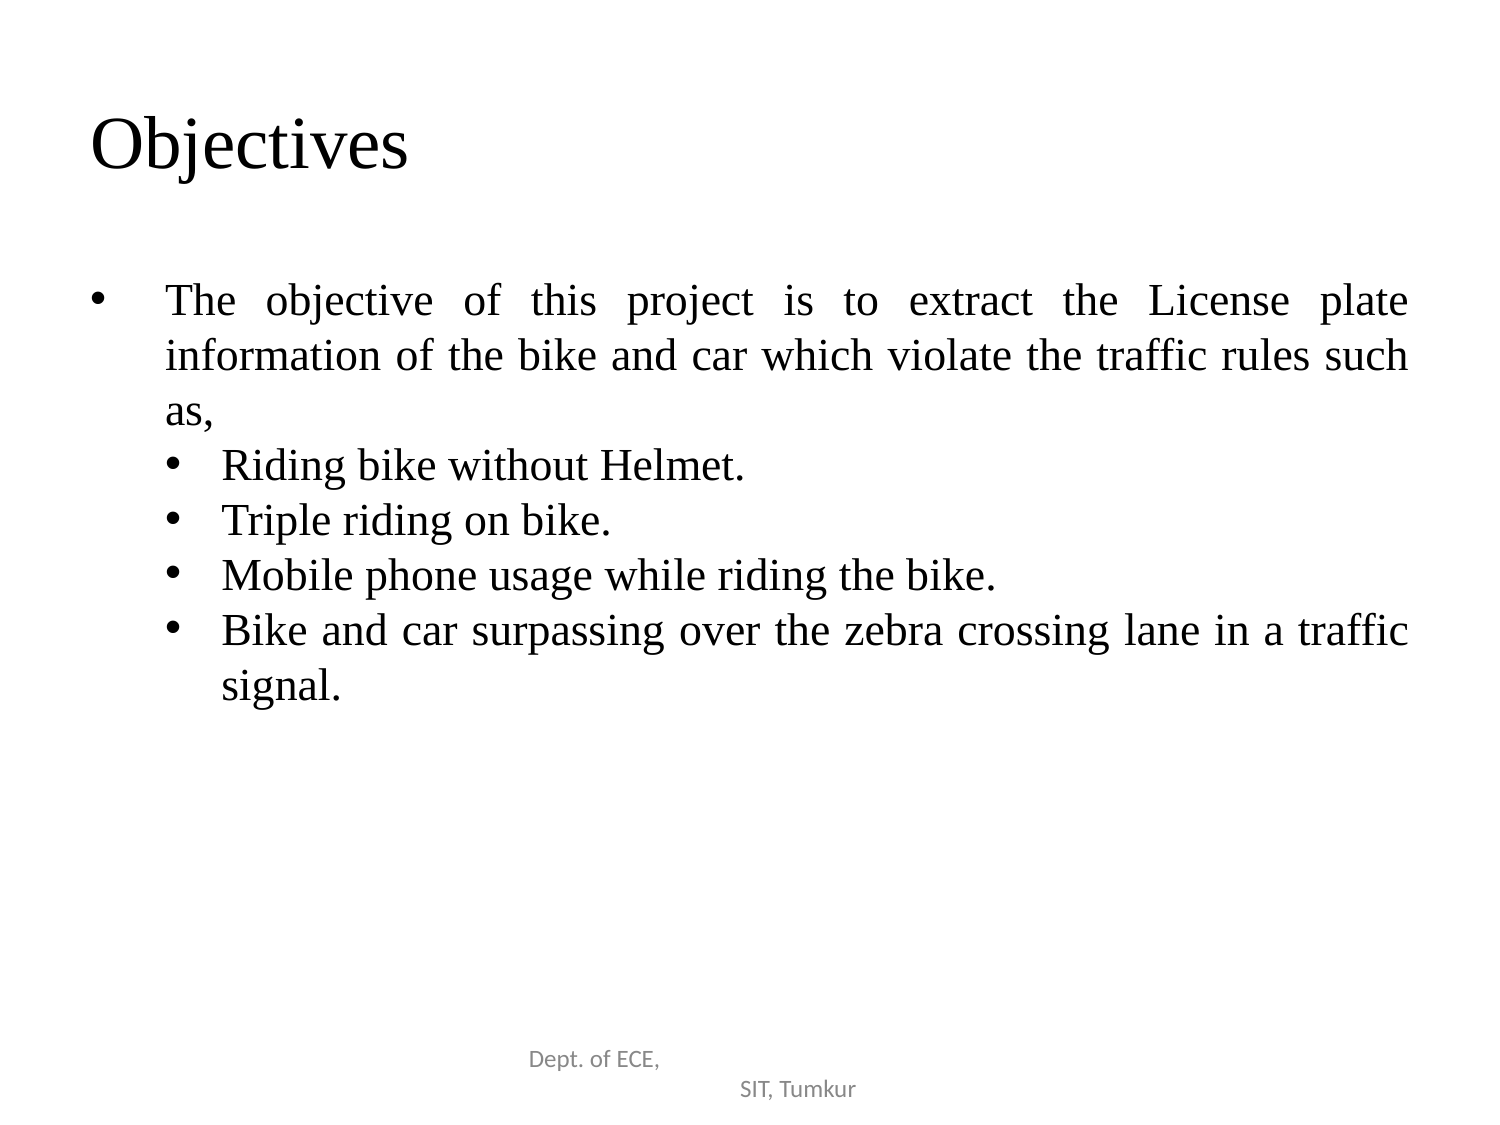

# Objectives
The objective of this project is to extract the License plate information of the bike and car which violate the traffic rules such as,
Riding bike without Helmet.
Triple riding on bike.
Mobile phone usage while riding the bike.
Bike and car surpassing over the zebra crossing lane in a traffic signal.
Dept. of ECE,                                                                        SIT, Tumkur